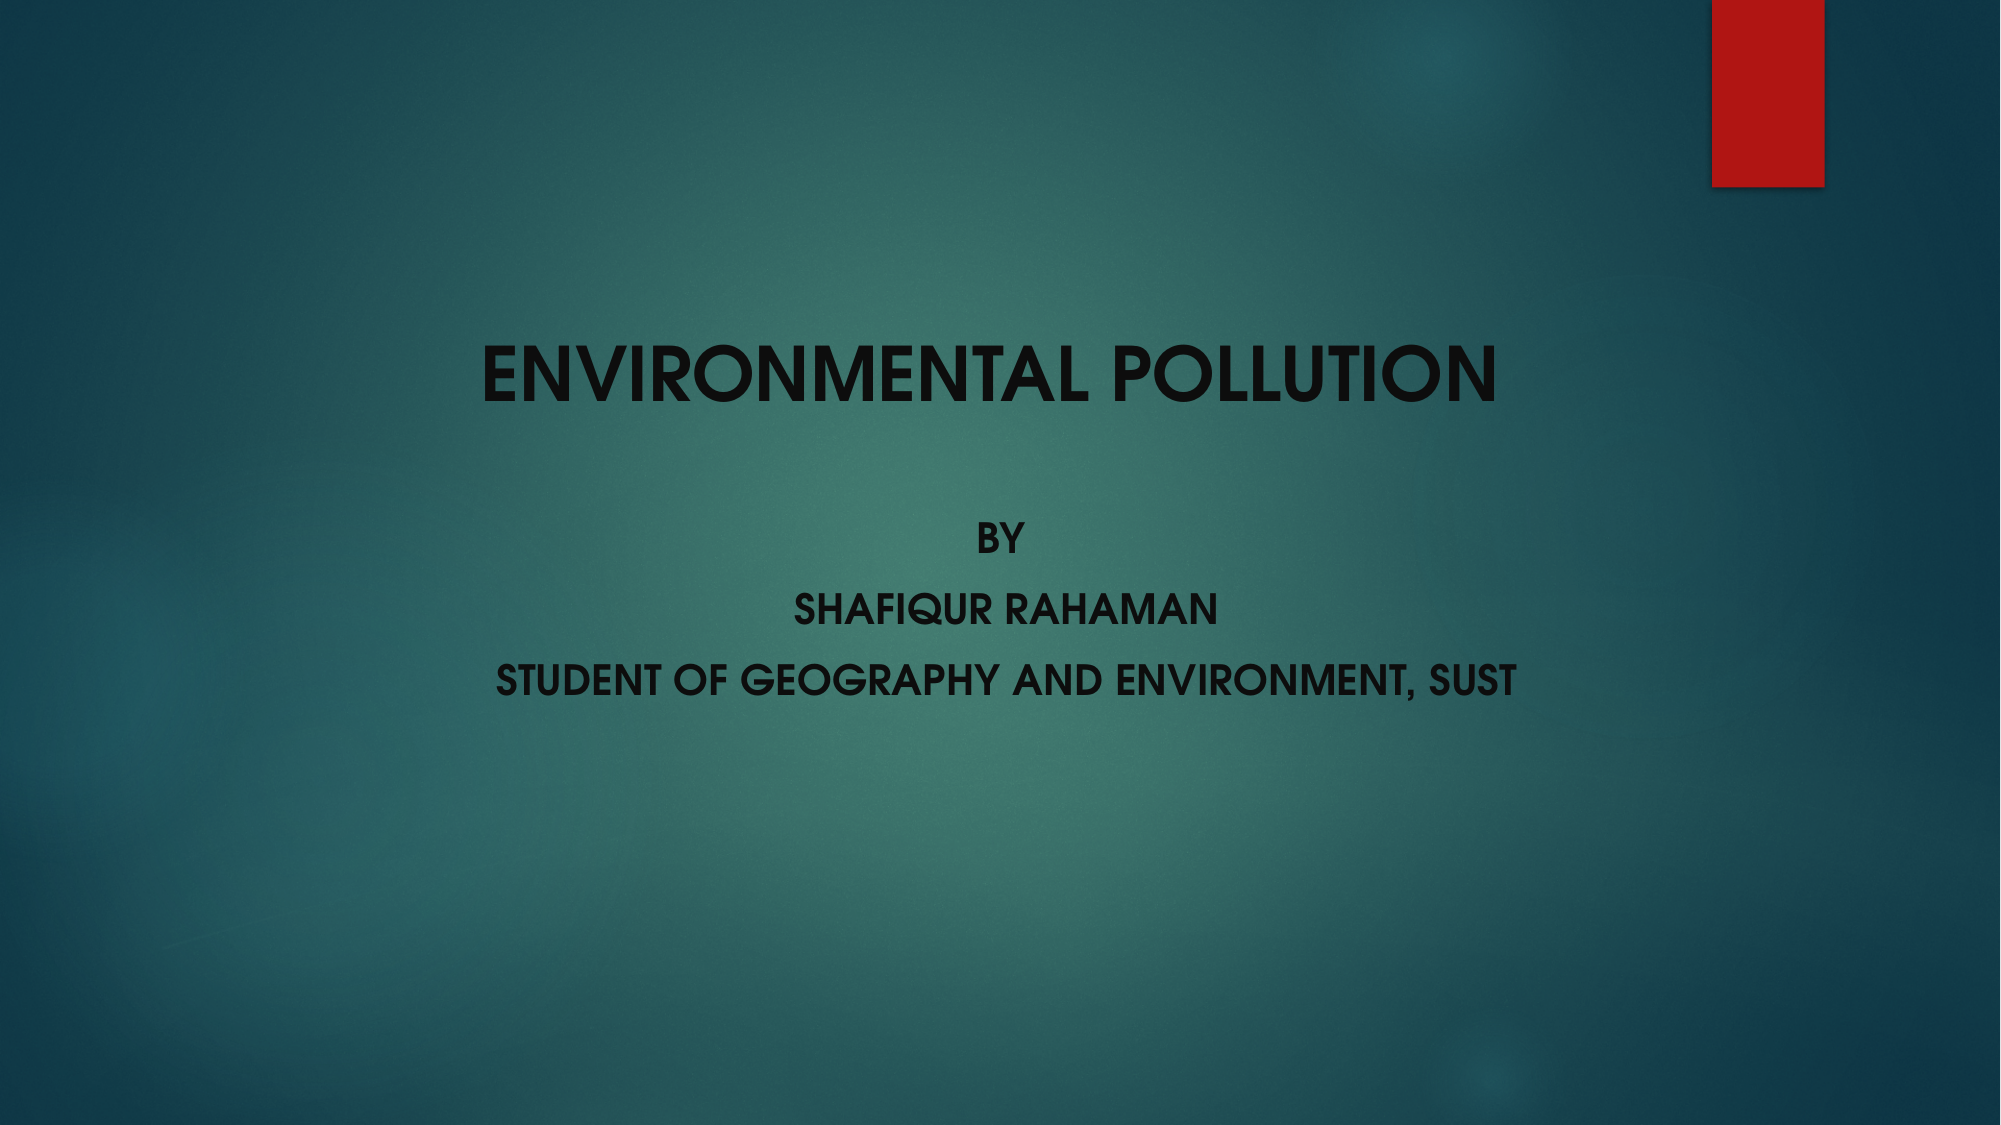

# ENVIRONMENTAL POLLUTION
By
Shafiqur Rahaman
Student of geography and environment, sust